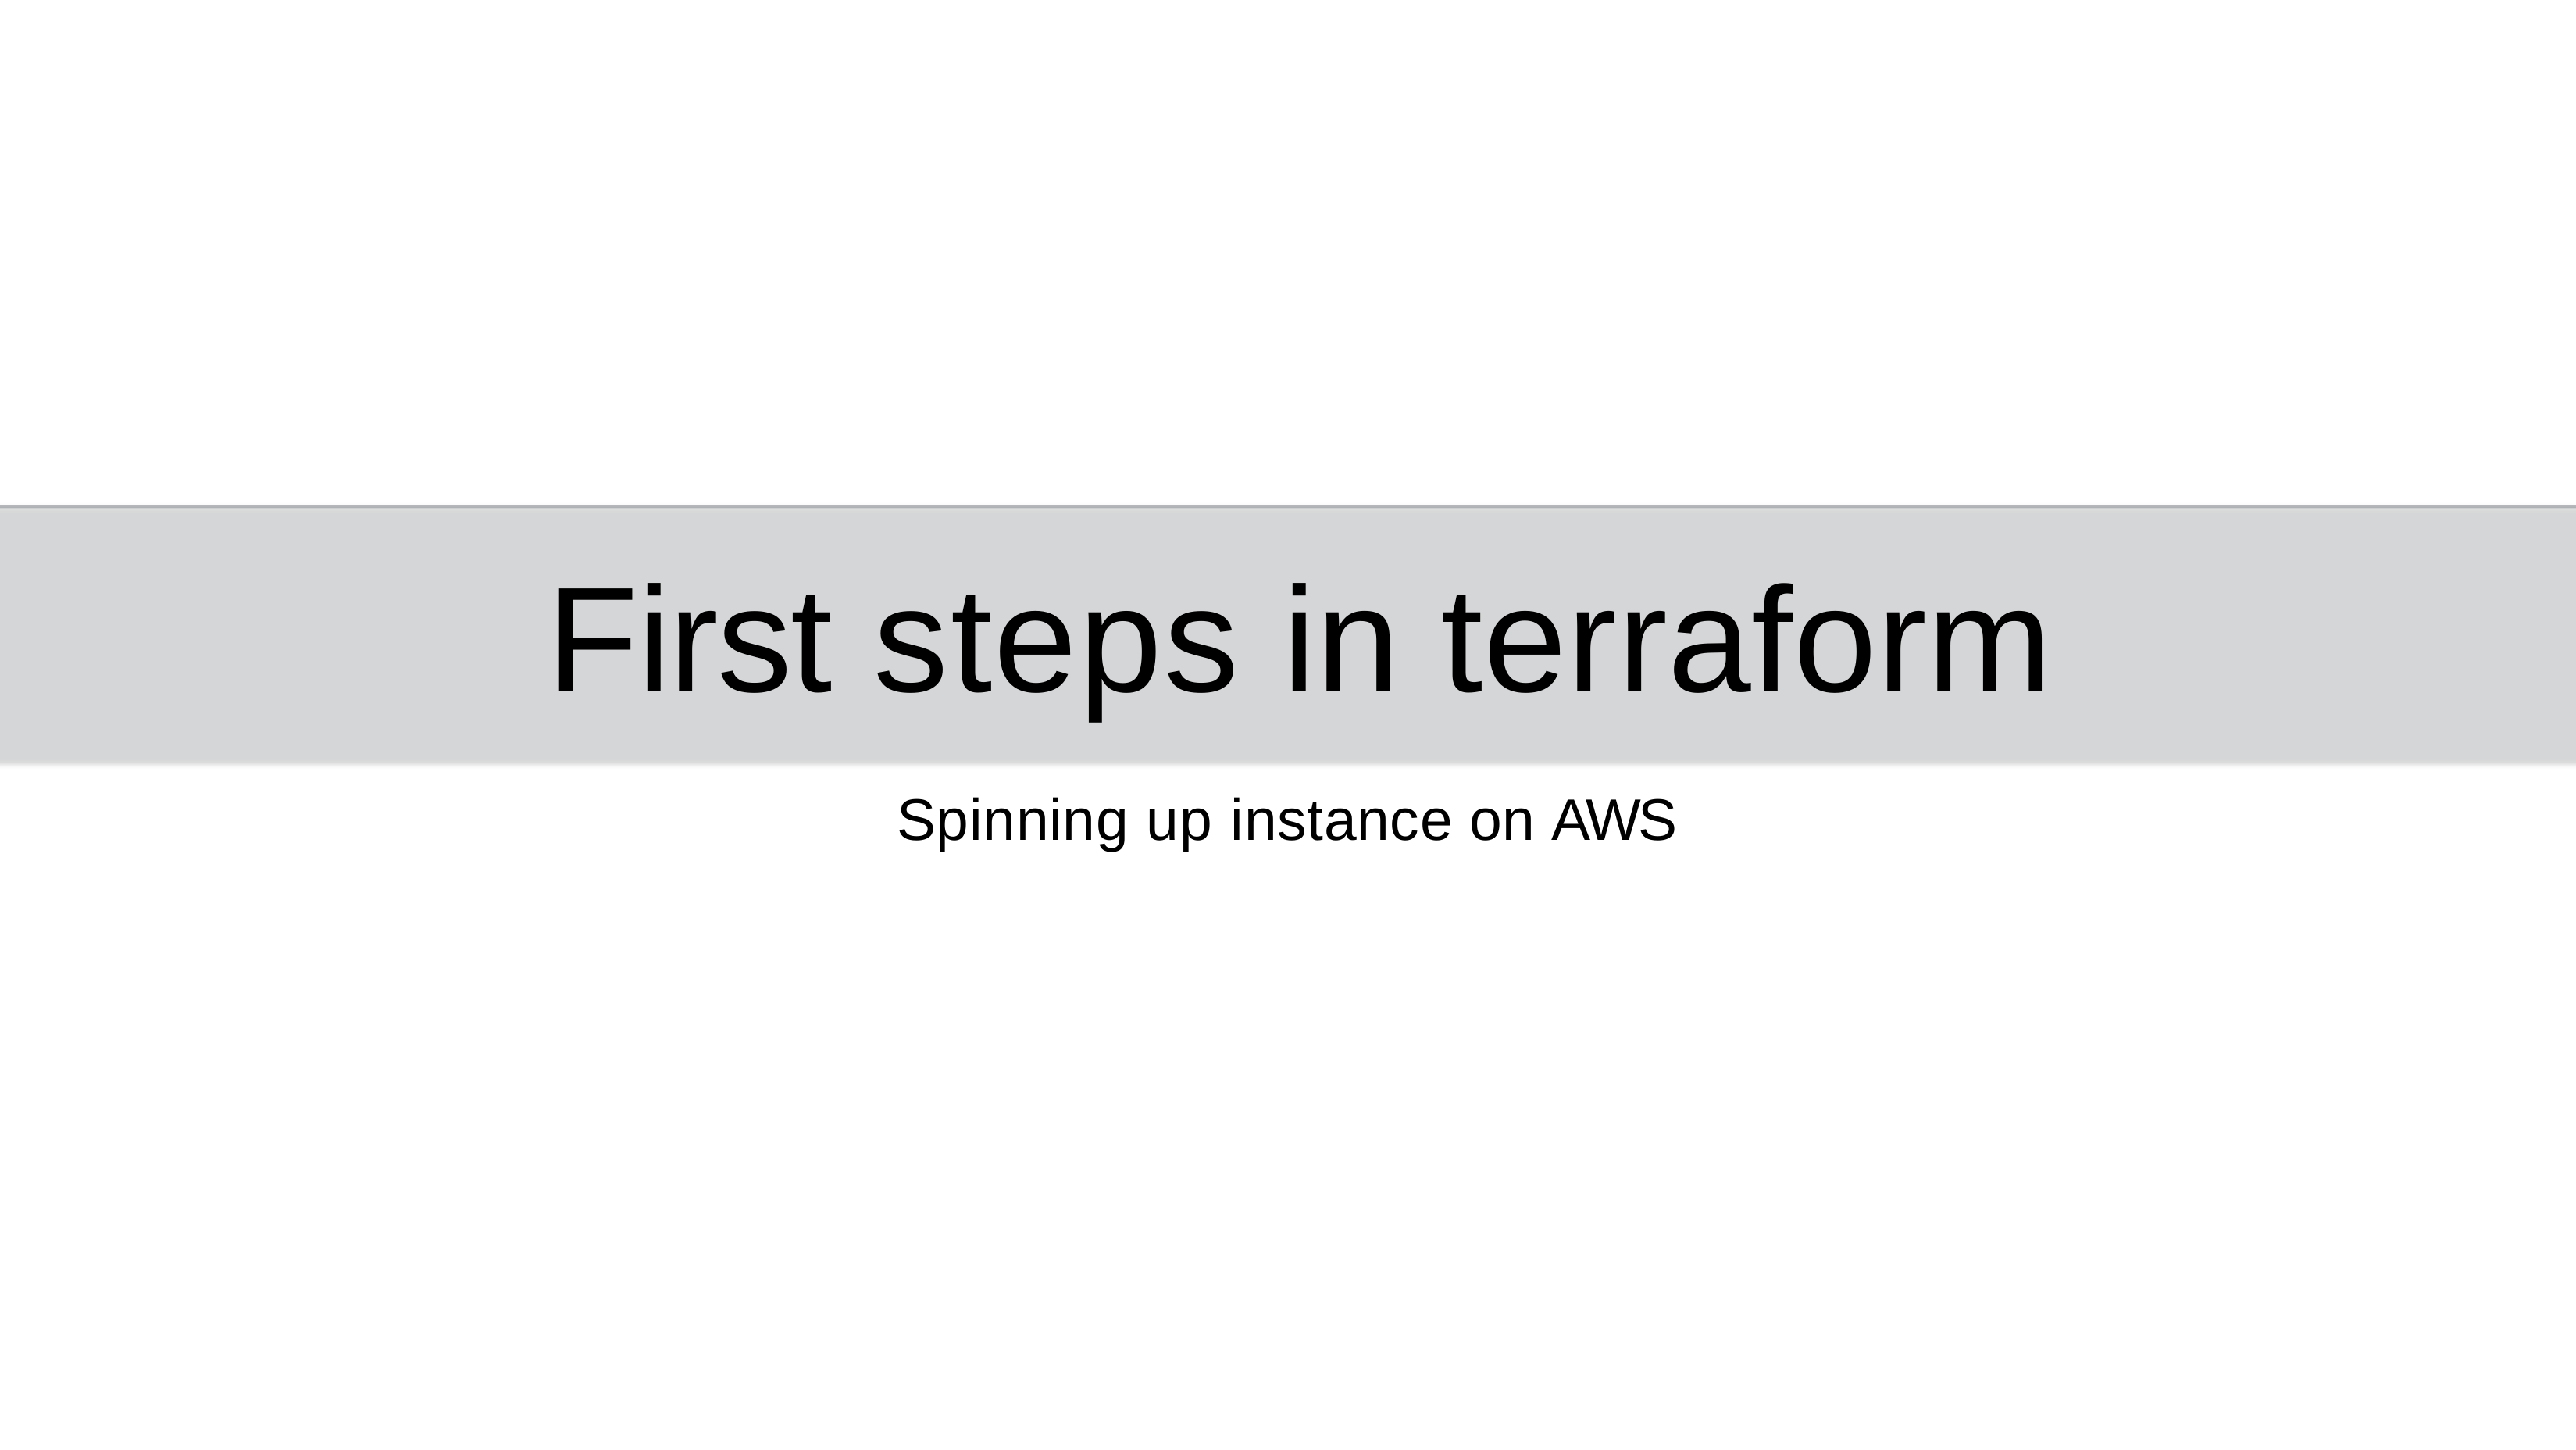

First steps in terraform
Spinning up instance on AWS